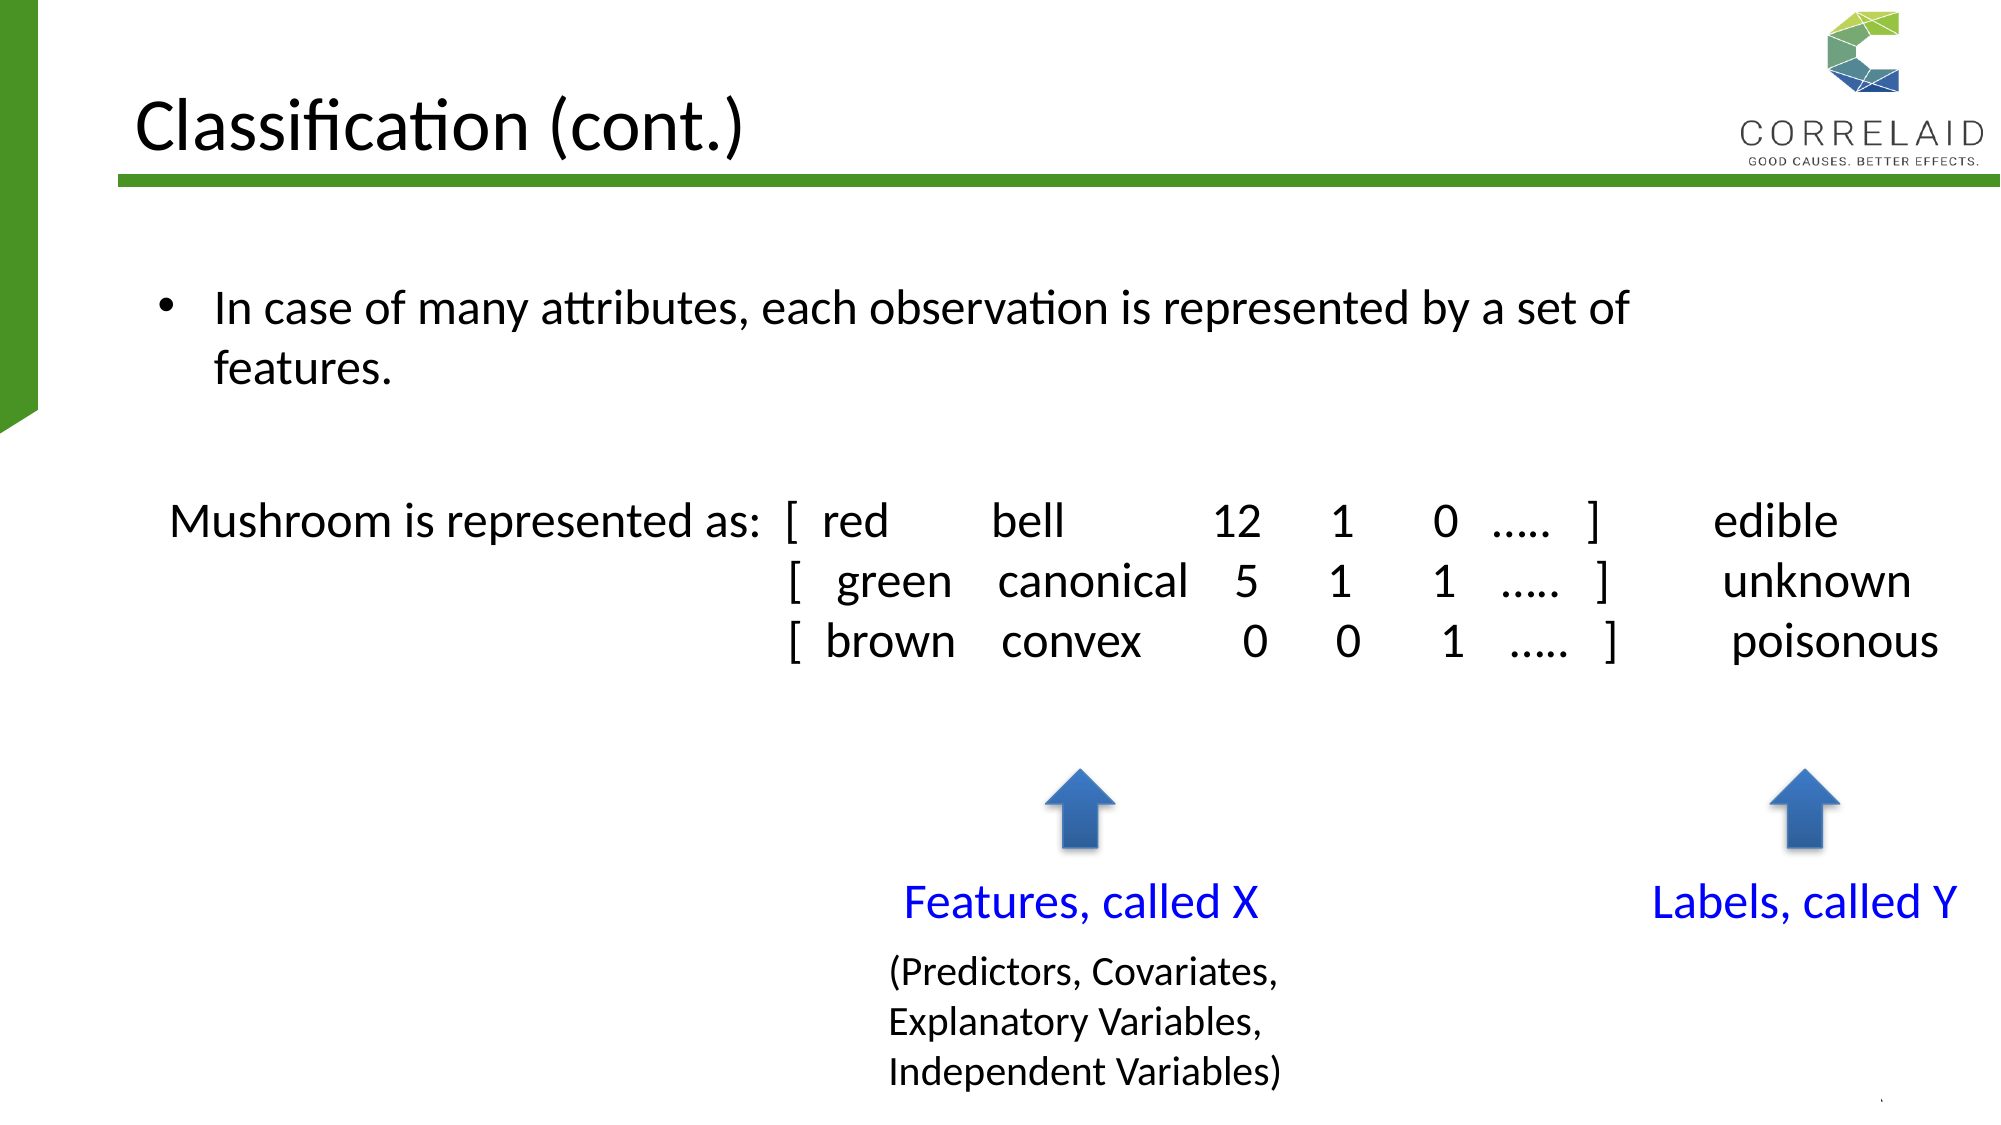

# Classification (cont.)
In case of many attributes, each observation is represented by a set of features.

Mushroom is represented as:  [  red         bell             12      1       0   …..   ]          edible
                                                       [   green    canonical    5      1       1    …..   ]          unknown
                                                       [  brown    convex         0      0       1    …..   ]          poisonous

Features, called X
Labels, called Y
(Predictors, Covariates, Explanatory Variables, Independent Variables)